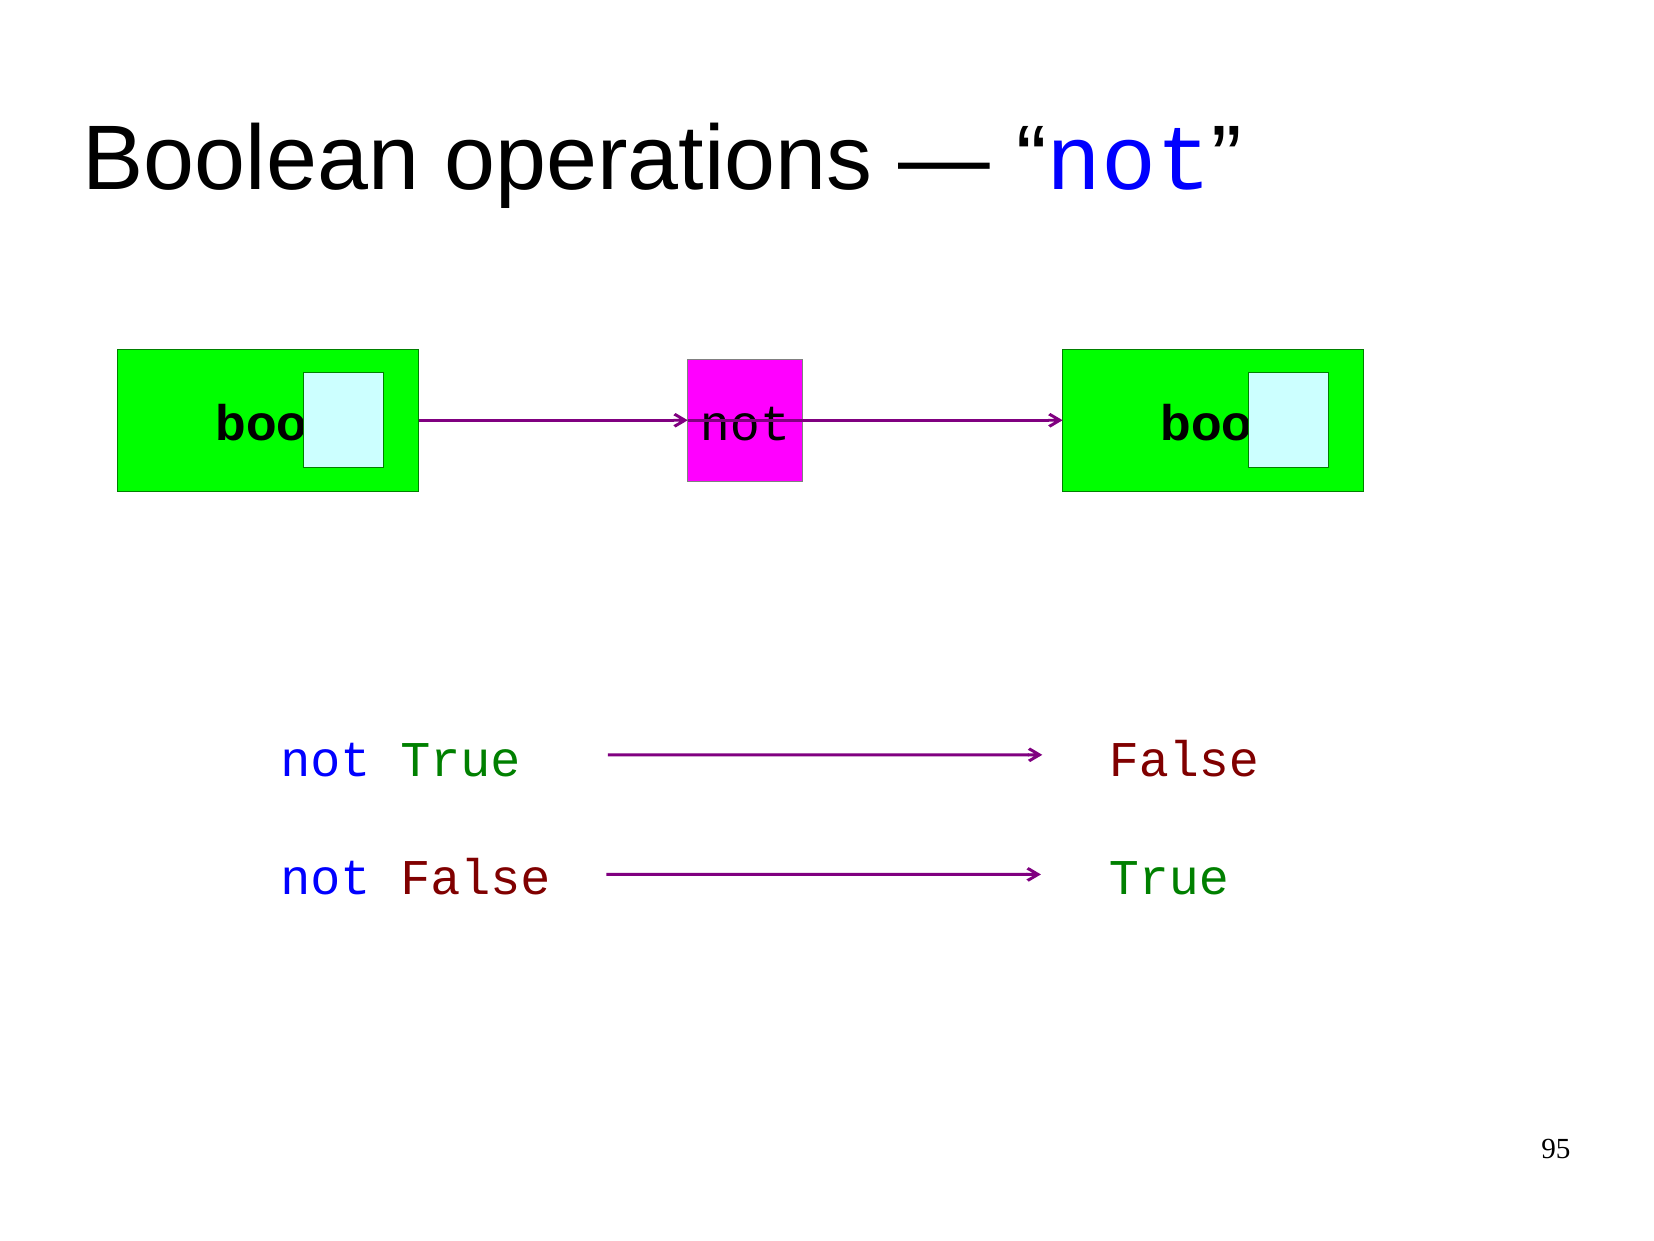

Boolean operations ― “not”
bool

bool

not
not
True
False

not
False
True

95